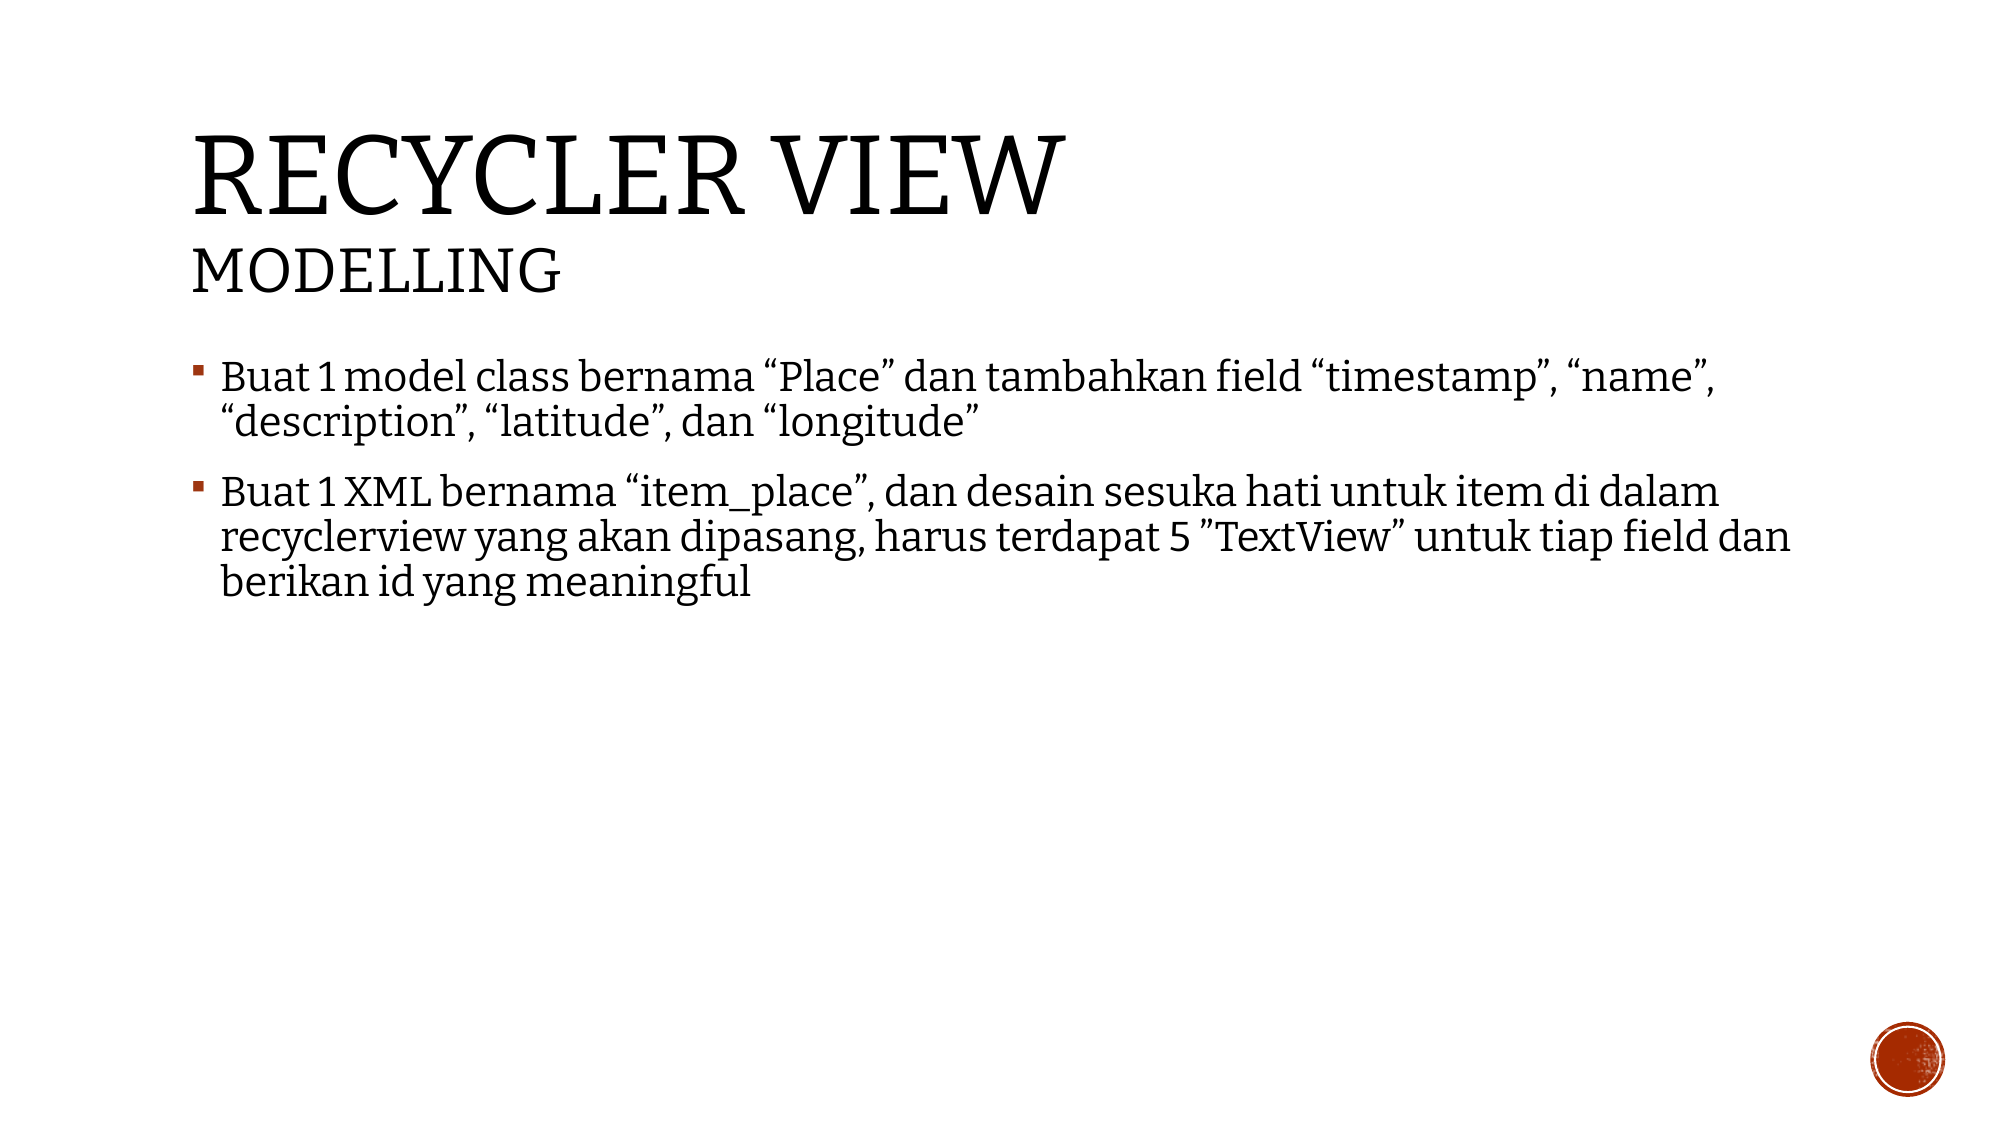

# Recycler View Modelling
Buat 1 model class bernama “Place” dan tambahkan field “timestamp”, “name”, “description”, “latitude”, dan “longitude”
Buat 1 XML bernama “item_place”, dan desain sesuka hati untuk item di dalam recyclerview yang akan dipasang, harus terdapat 5 ”TextView” untuk tiap field dan berikan id yang meaningful